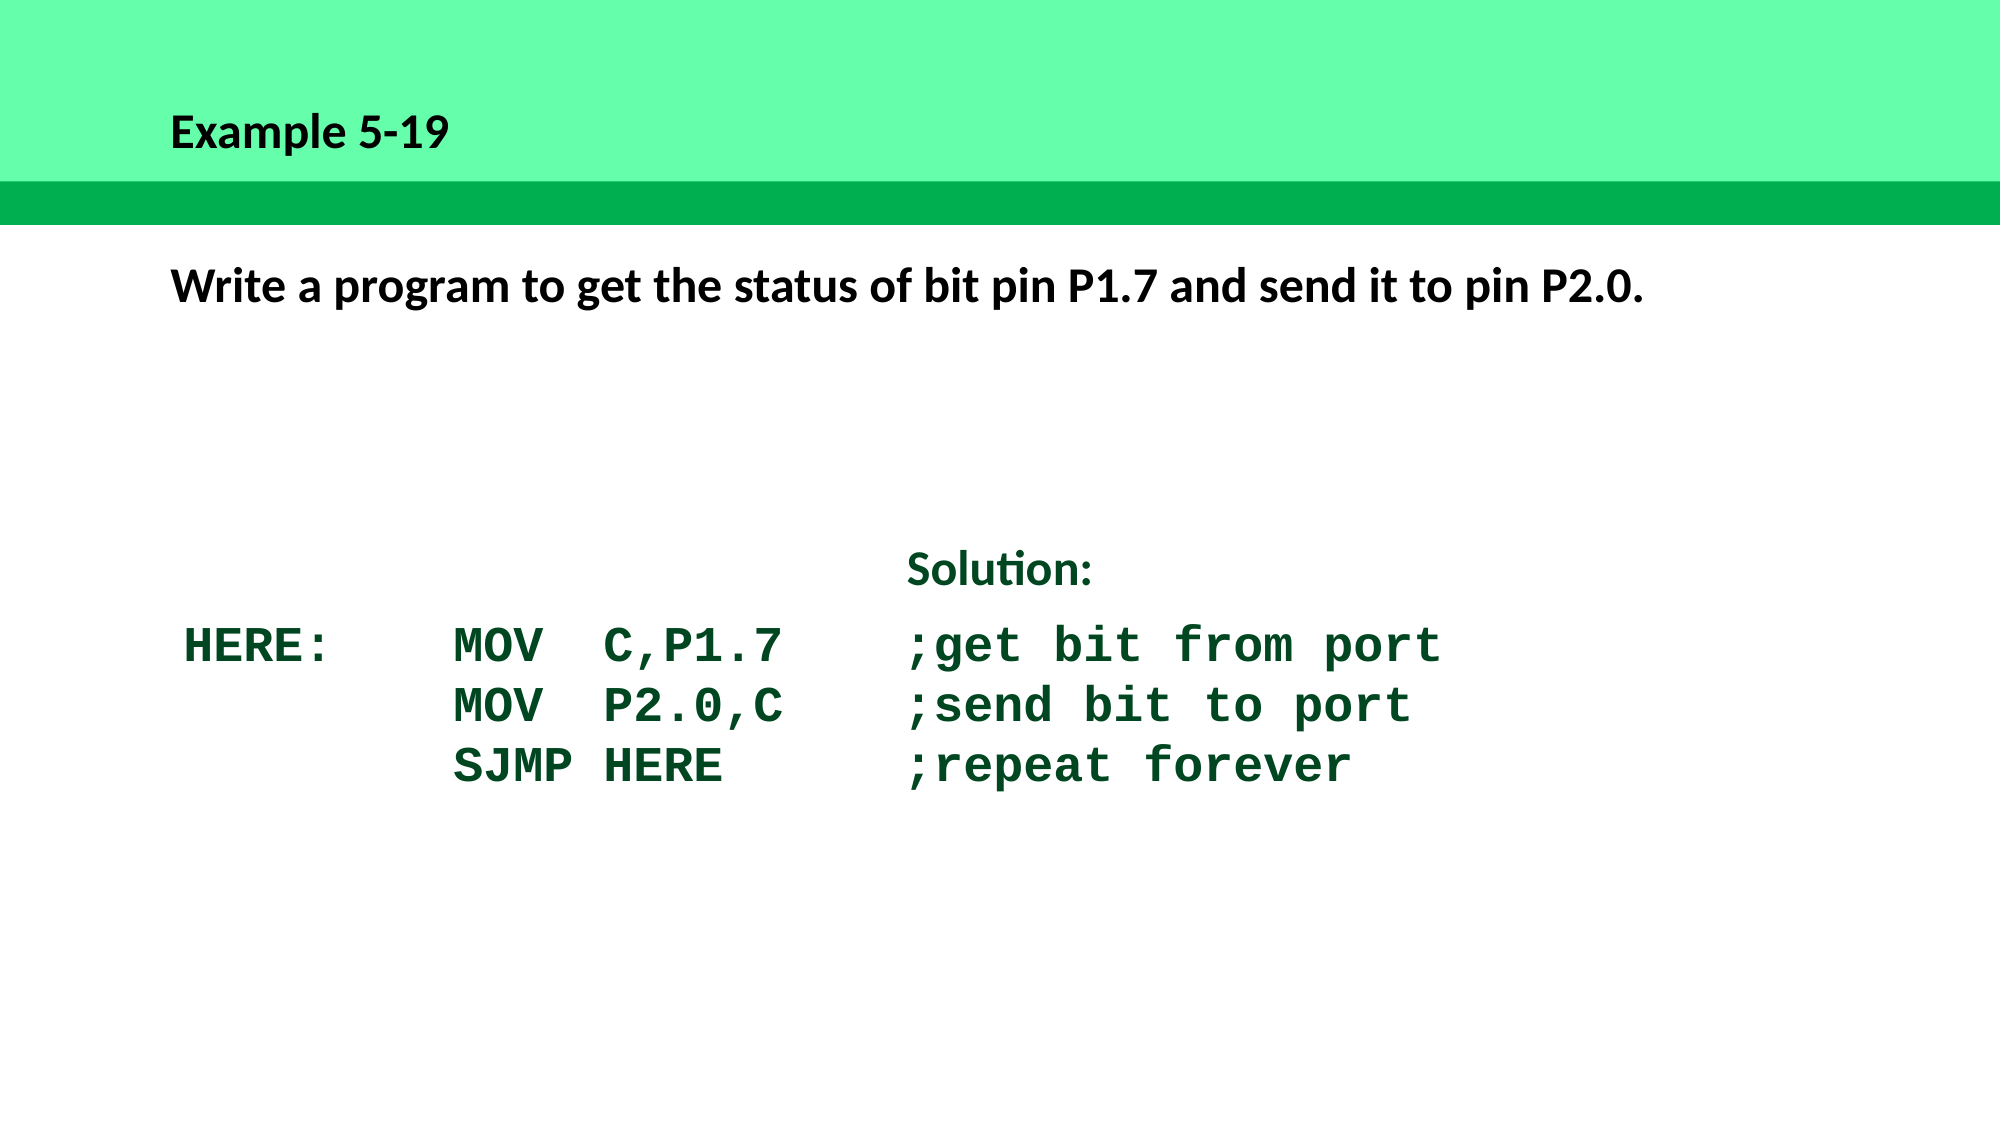

Example 5-19
Write a program to get the status of bit pin P1.7 and send it to pin P2.0.
Solution:
 HERE:	MOV	C,P1.7	;get bit from port
		MOV	P2.0,C	;send bit to port
		SJMP	HERE		;repeat forever